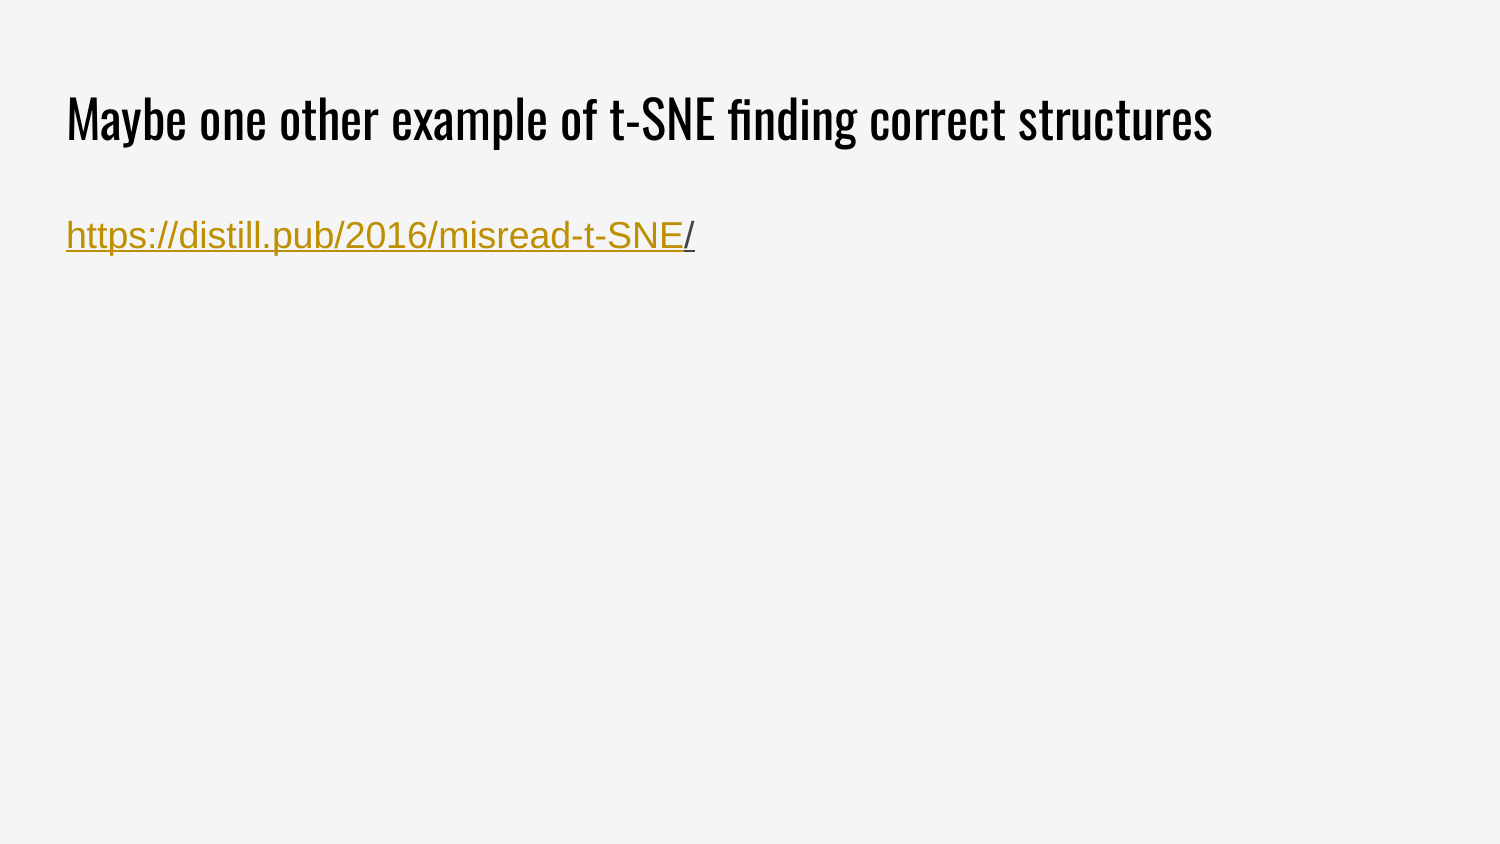

# Maybe one other example of t-SNE finding correct structures
https://distill.pub/2016/misread-t-SNE/